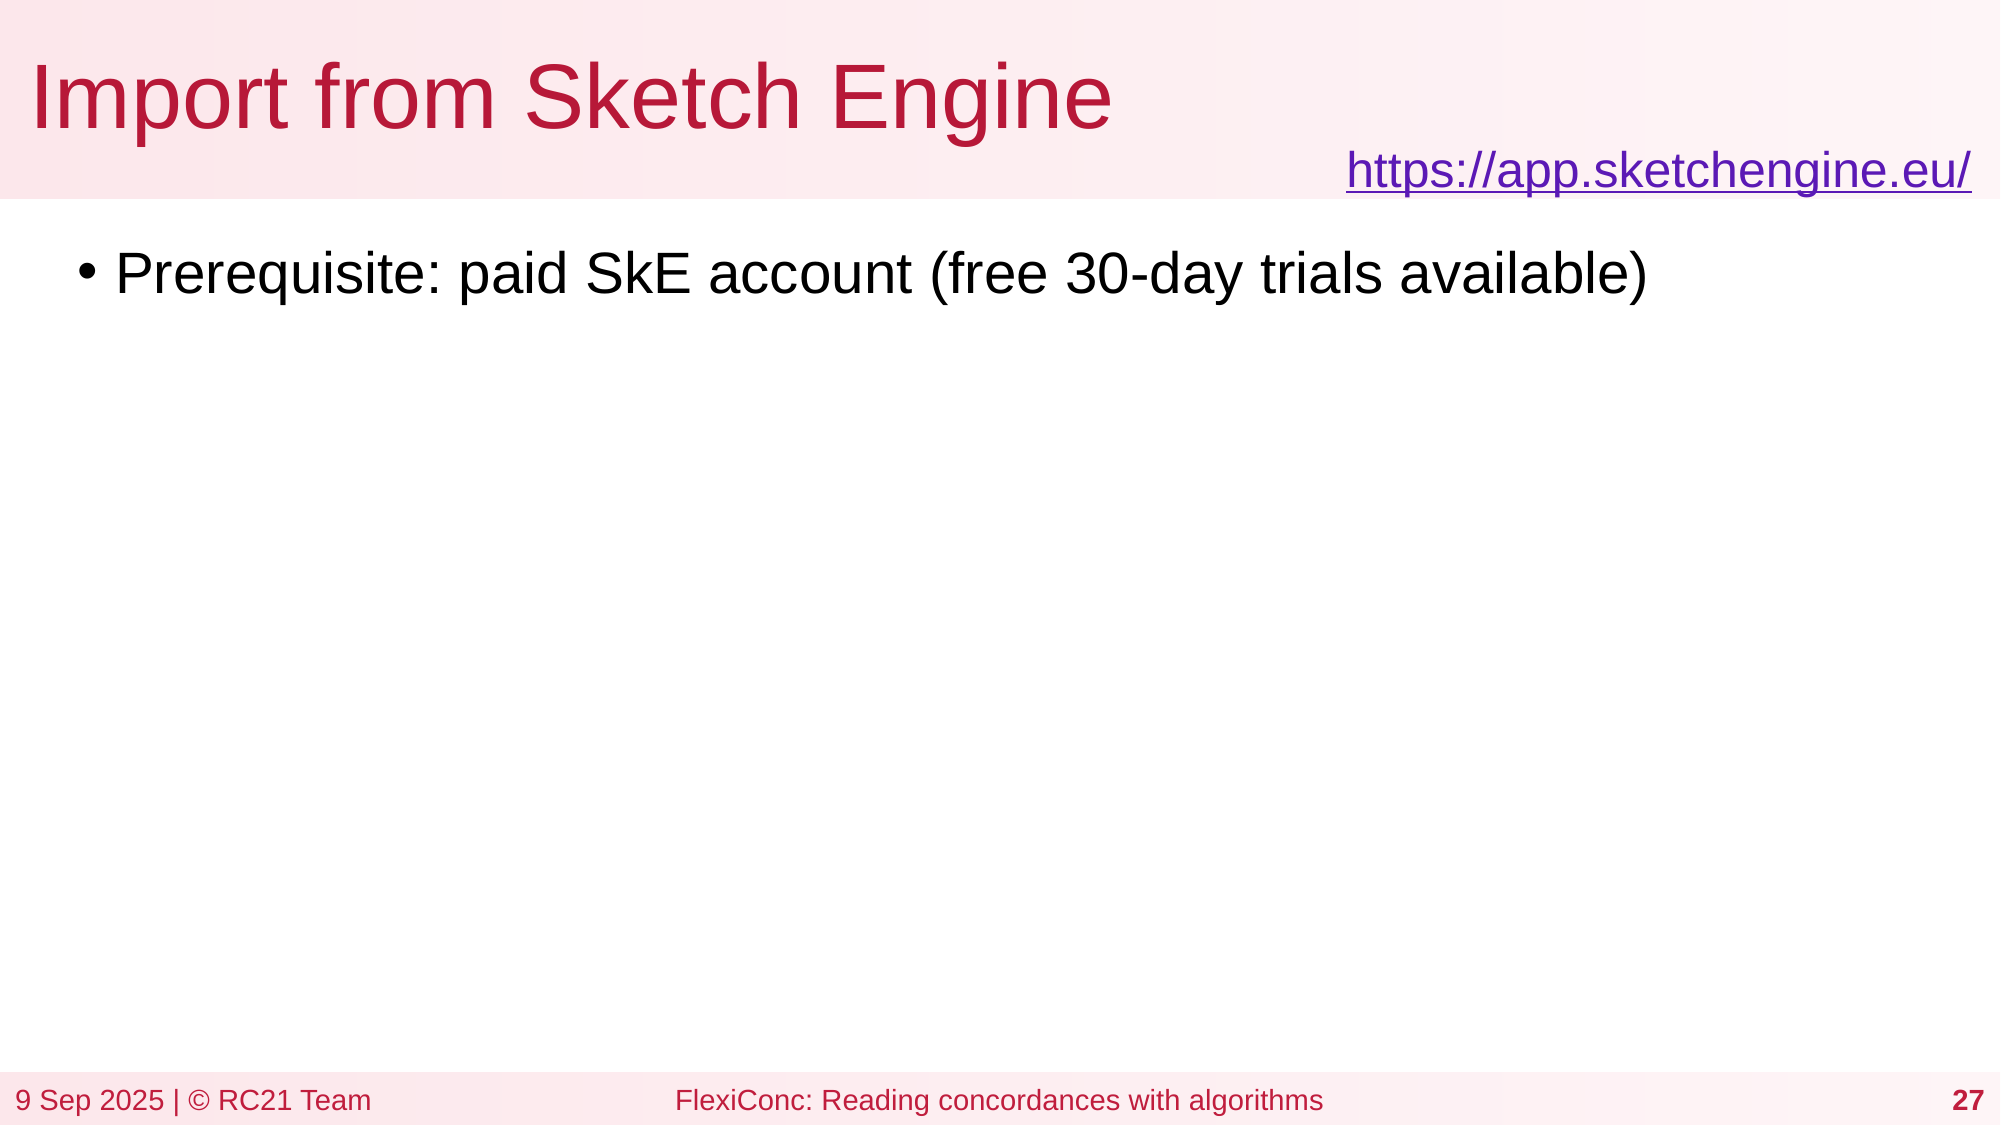

# Import from Sketch Engine
https://app.sketchengine.eu/
Prerequisite: paid SkE account (free 30-day trials available)

FlexiConc: Reading concordances with algorithms
9 Sep 2025 | © RC21 Team
27